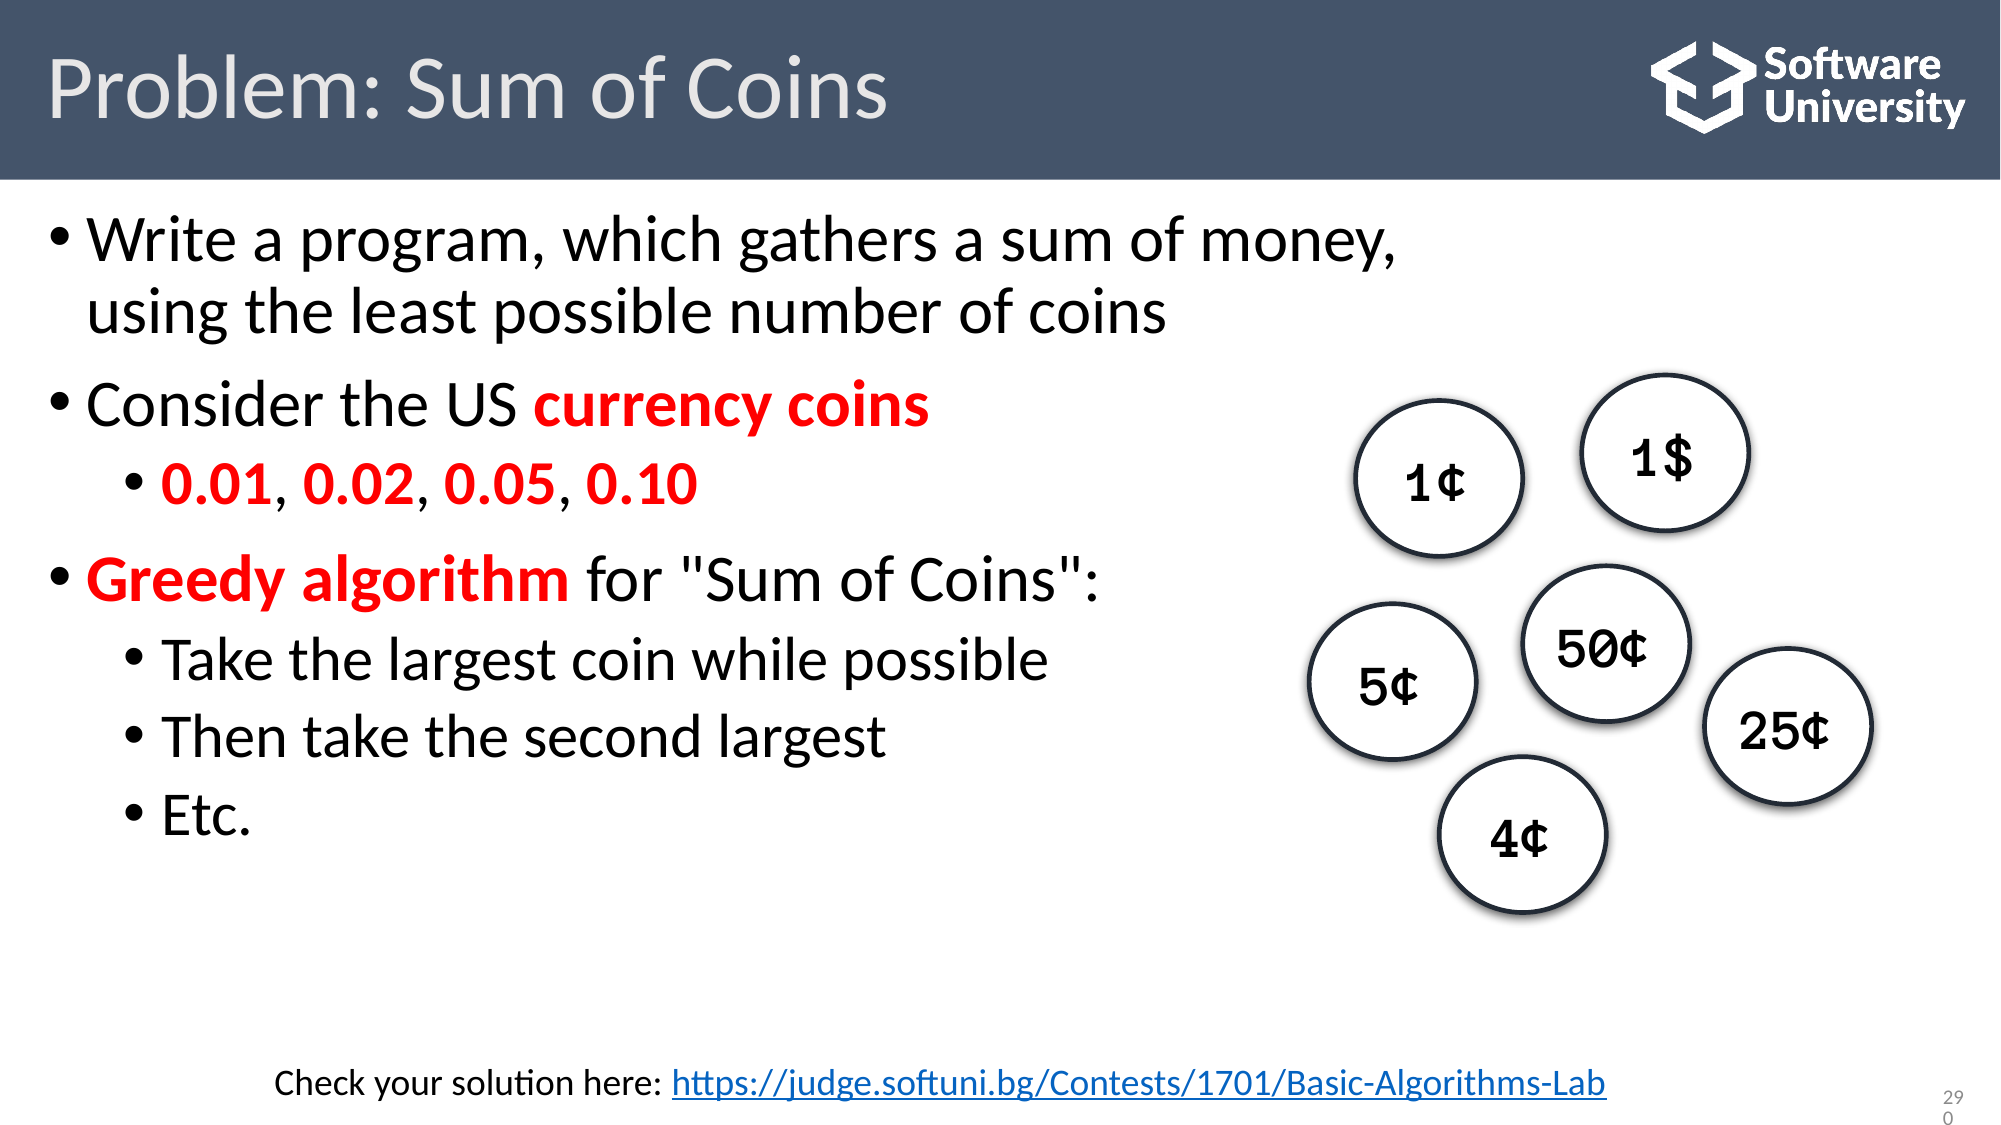

# Problem: Sum of Coins
Write a program, which gathers a sum of money,
using the least possible number of coins
Consider the US currency coins
0.01, 0.02, 0.05, 0.10
Greedy algorithm for "Sum of Coins":
Take the largest coin while possible
Then take the second largest
Etc.
1$
1¢
50¢
5¢
25¢
4¢
Check your solution here: https://judge.softuni.bg/Contests/1701/Basic-Algorithms-Lab
290